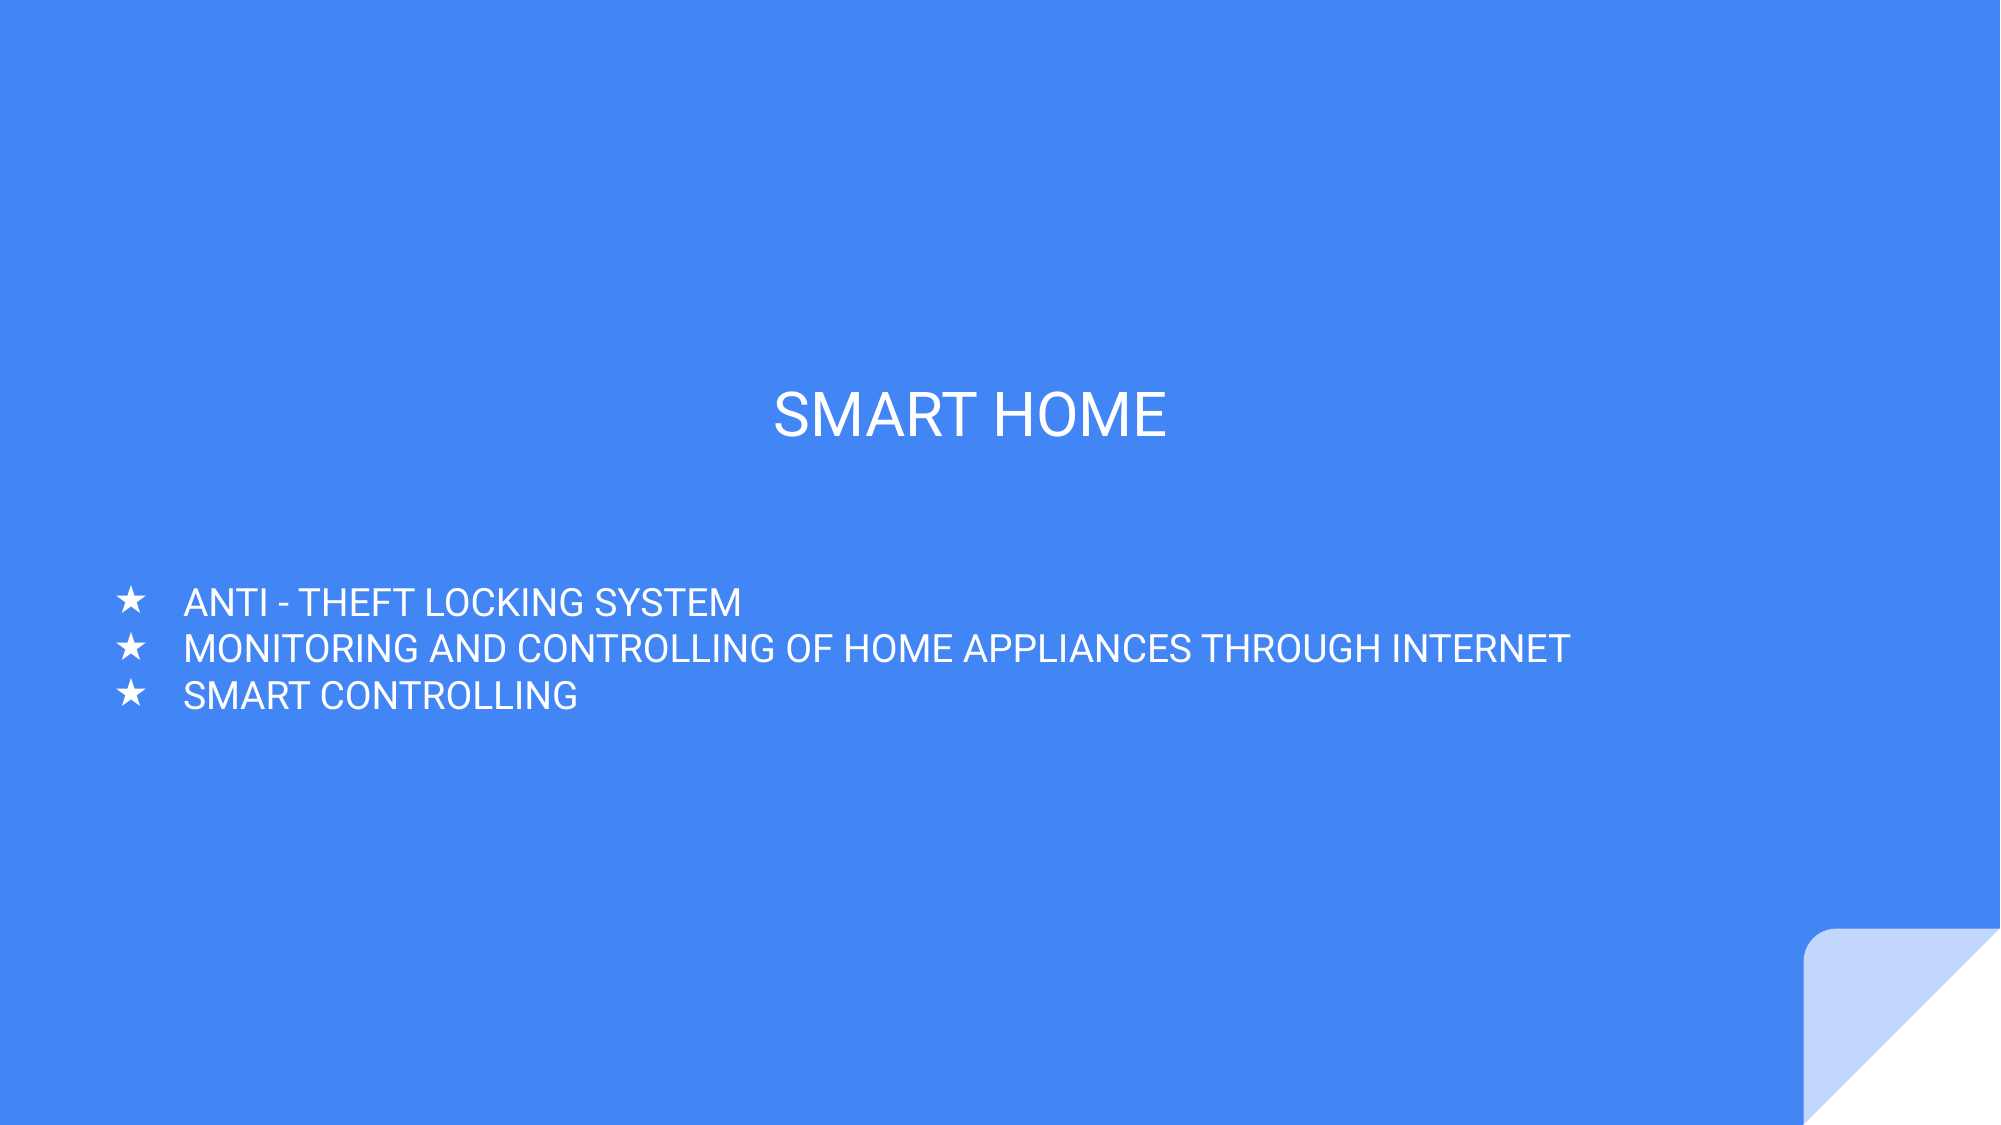

# SMART HOME
ANTI - THEFT LOCKING SYSTEM
MONITORING AND CONTROLLING OF HOME APPLIANCES THROUGH INTERNET
SMART CONTROLLING